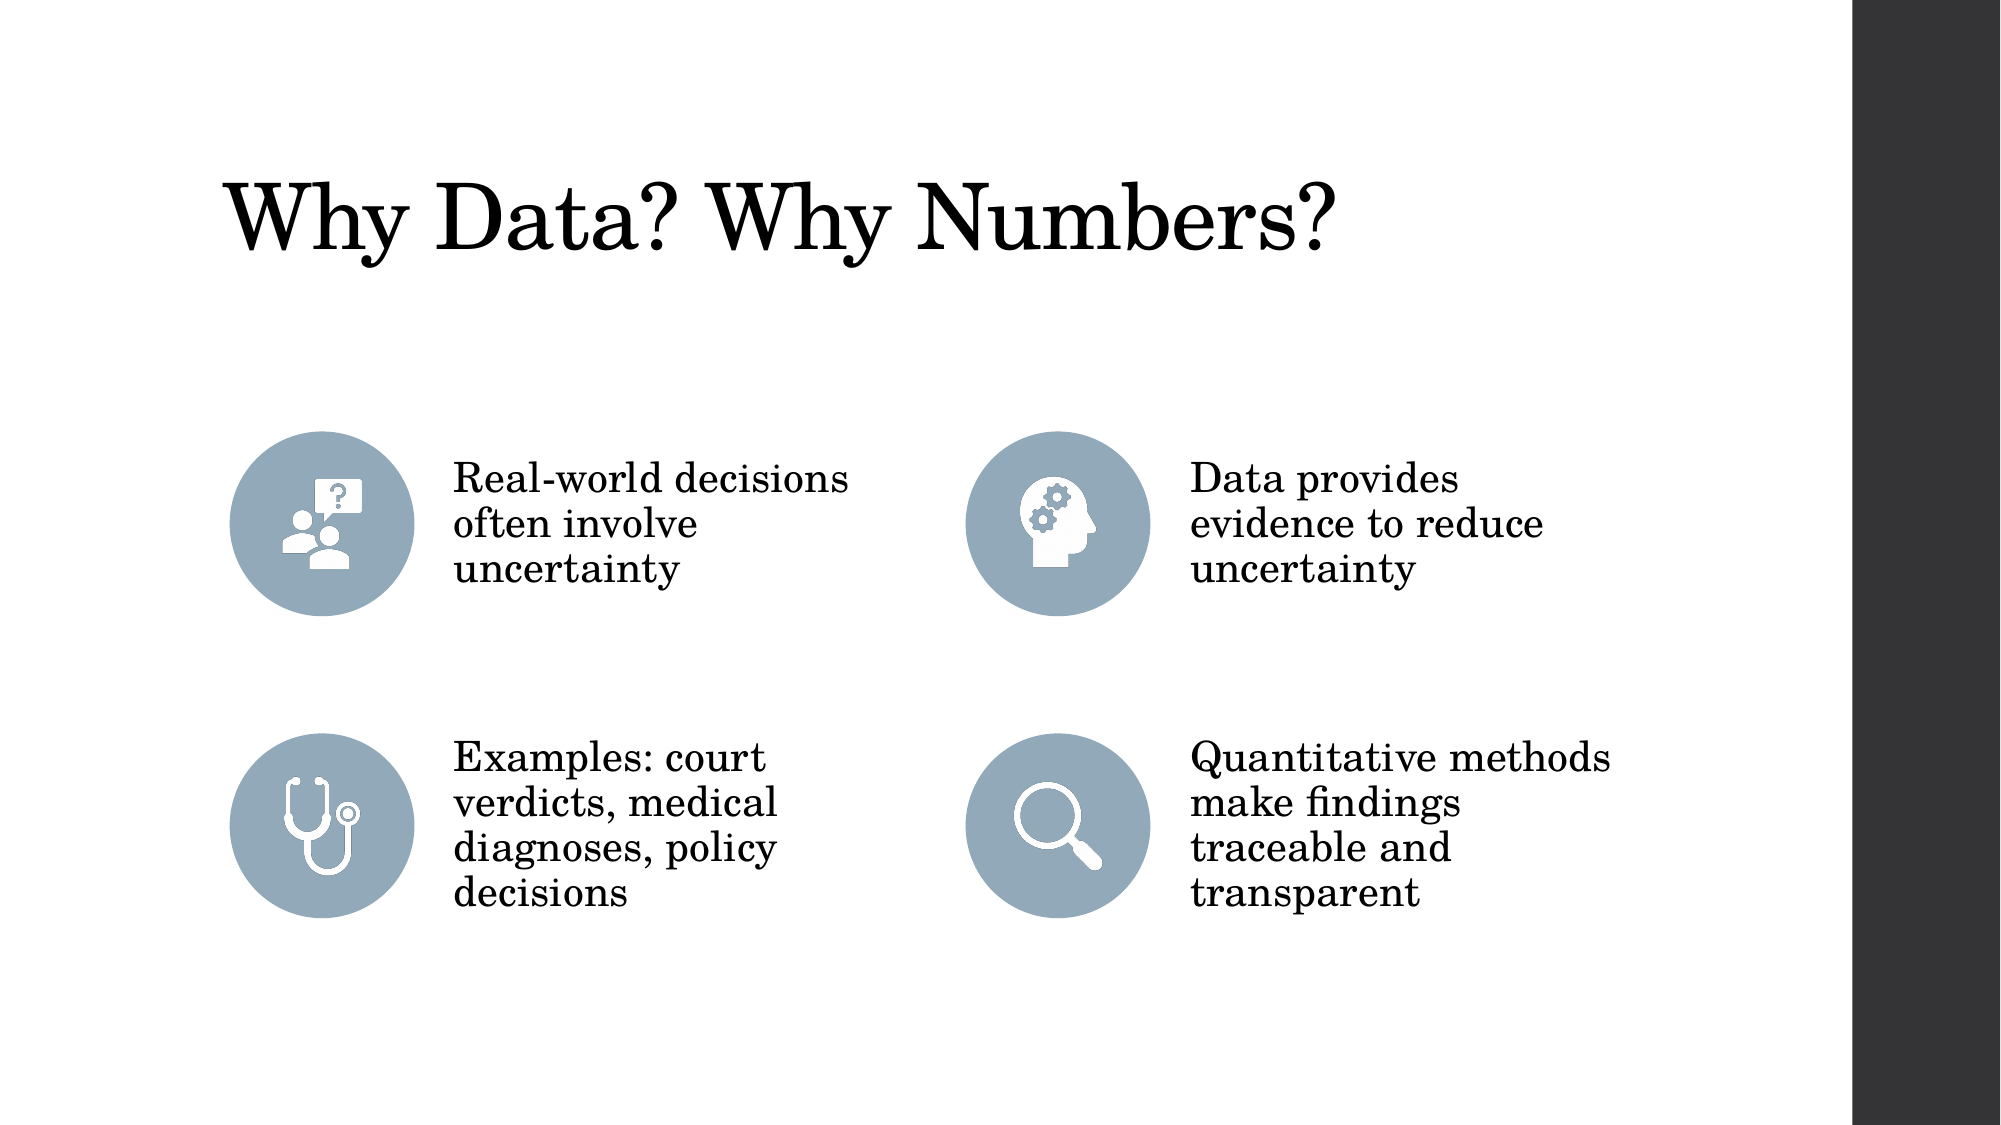

# Why Data? Why Numbers?
Real-world decisions often involve uncertainty
Data provides evidence to reduce uncertainty
Examples: court verdicts, medical diagnoses, policy decisions
Quantitative methods make findings traceable and transparent